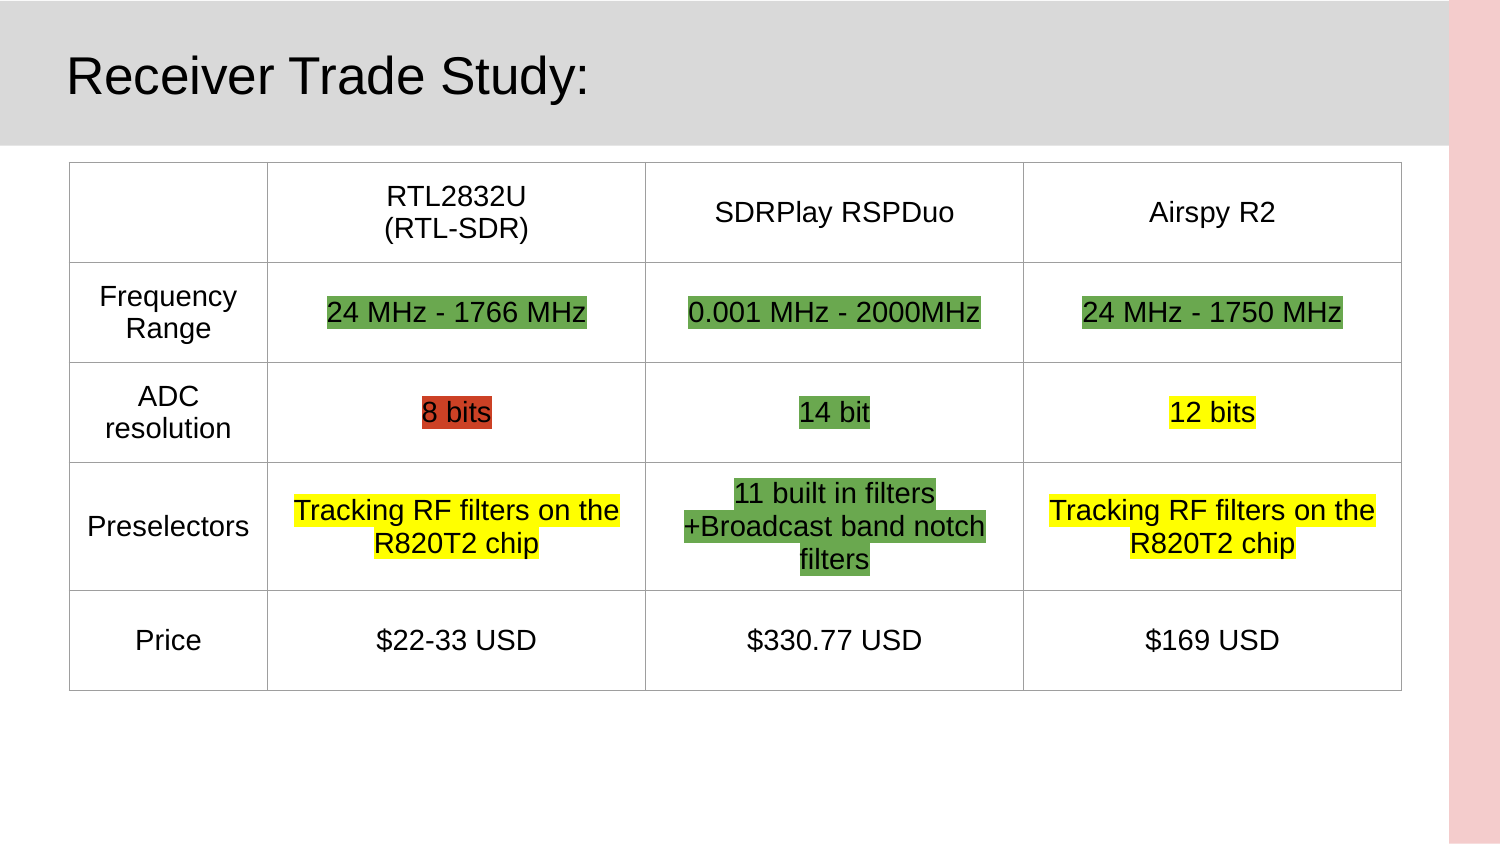

# Receiver Trade Study:
|  | RTL2832U (RTL-SDR) | SDRPlay RSPDuo | Airspy R2 |
| --- | --- | --- | --- |
| Frequency Range | 24 MHz - 1766 MHz | 0.001 MHz - 2000MHz | 24 MHz - 1750 MHz |
| ADC resolution | 8 bits | 14 bit | 12 bits |
| Preselectors | Tracking RF filters on the R820T2 chip | 11 built in filters +Broadcast band notch filters | Tracking RF filters on the R820T2 chip |
| Price | $22-33 USD | $330.77 USD | $169 USD |